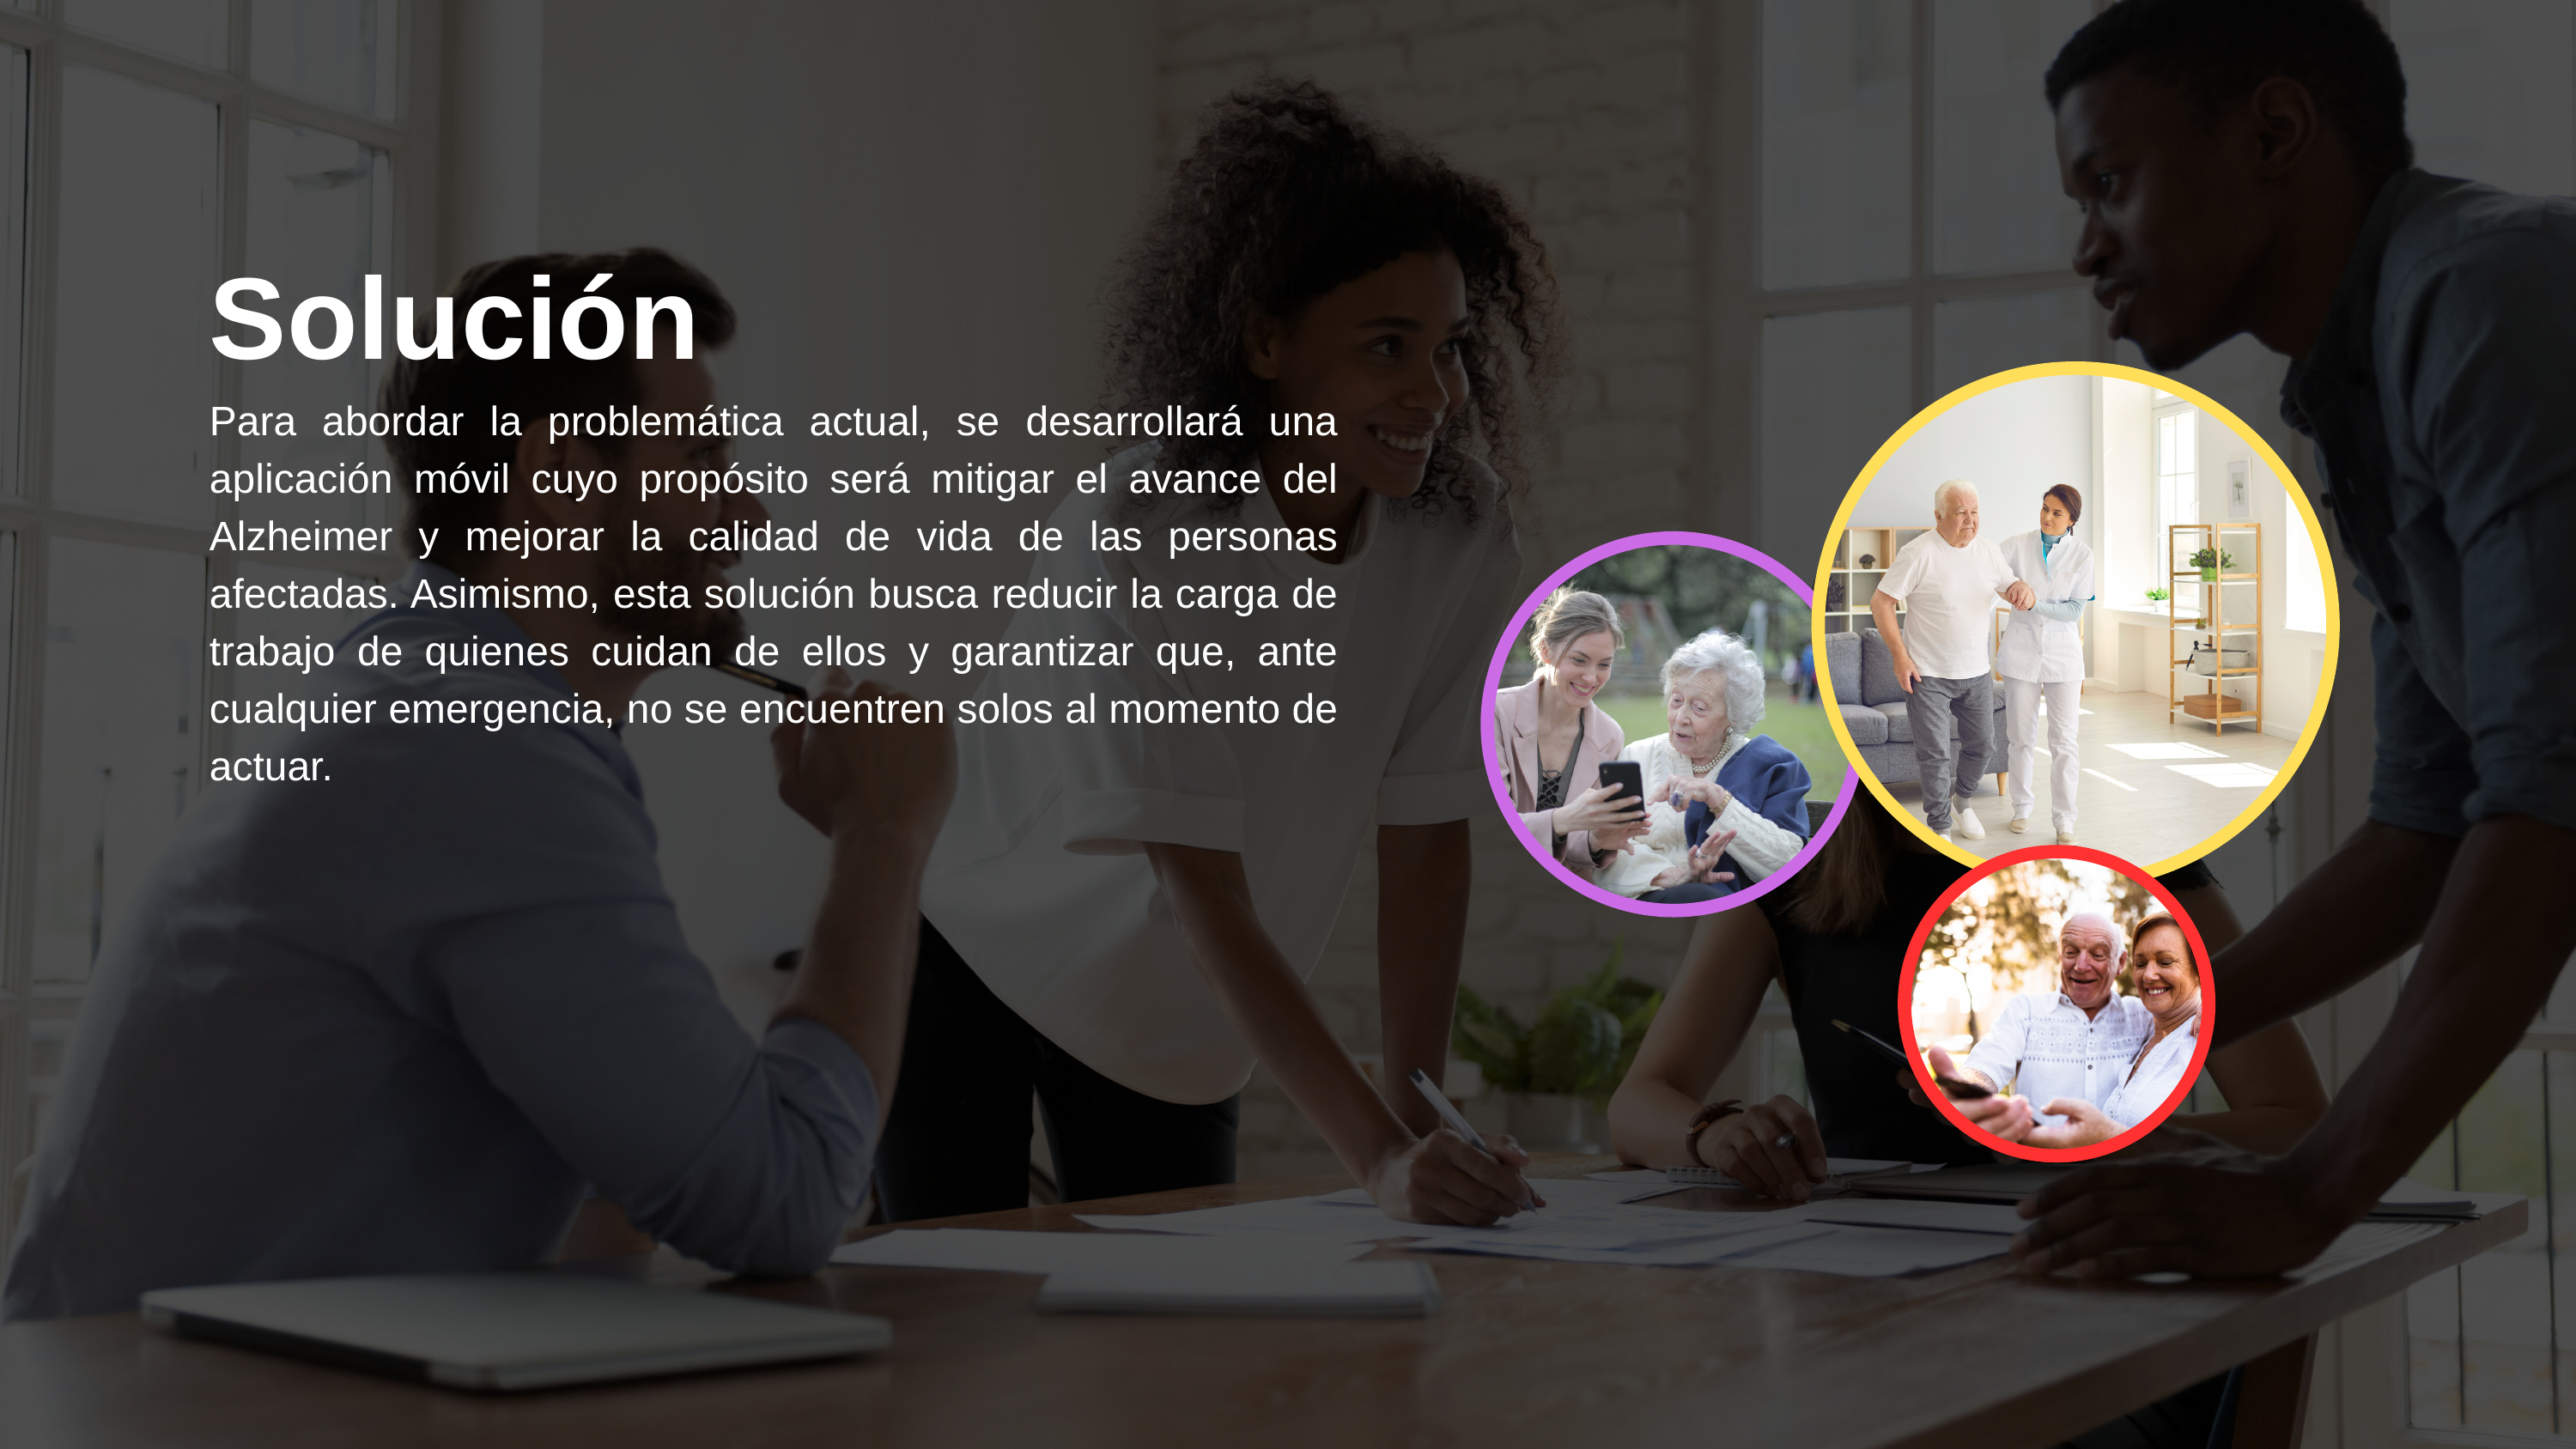

Solución

Para abordar la problemática actual, se desarrollará una aplicación móvil cuyo propósito será mitigar el avance del Alzheimer y mejorar la calidad de vida de las personas afectadas. Asimismo, esta solución busca reducir la carga de trabajo de quienes cuidan de ellos y garantizar que, ante cualquier emergencia, no se encuentren solos al momento de actuar.